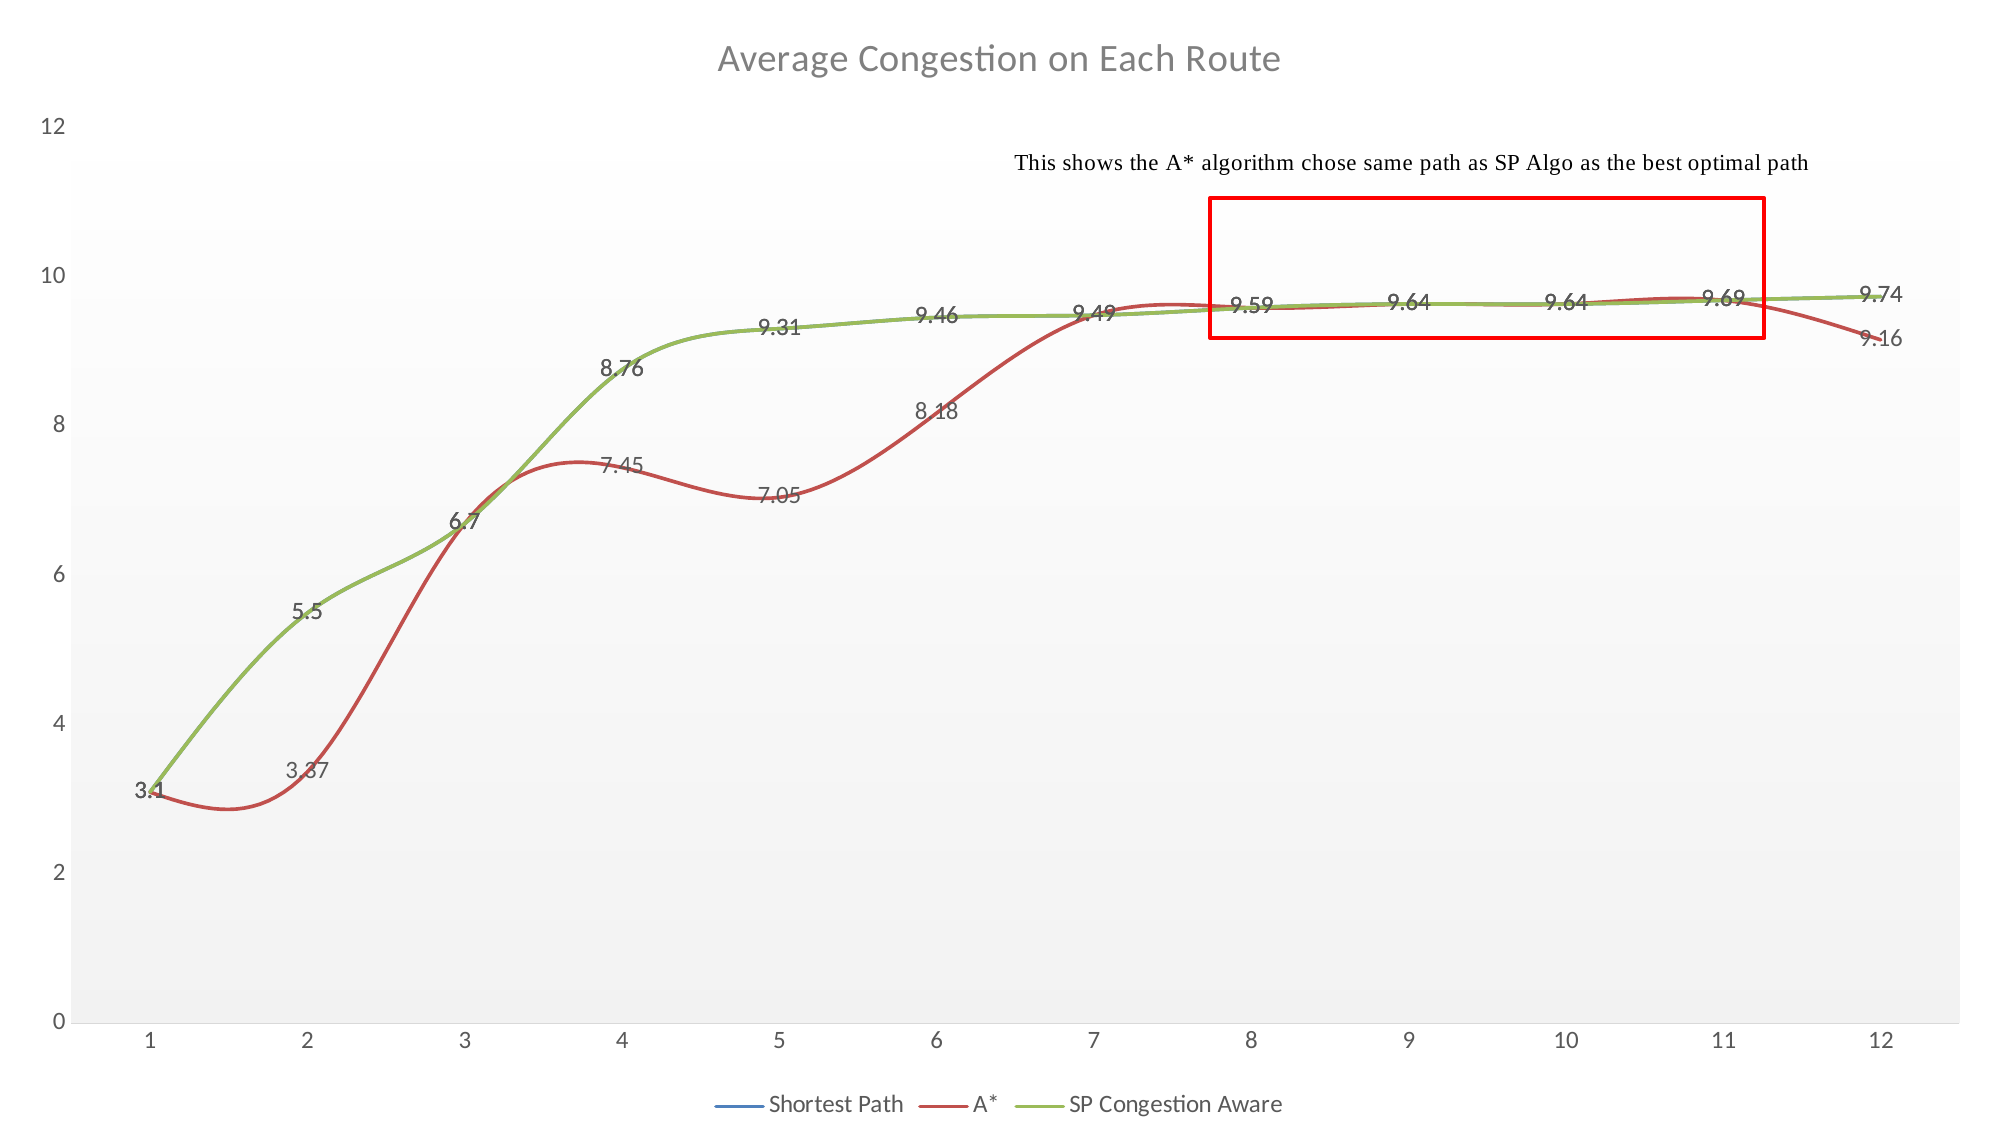

### Chart: Average Congestion on Each Route

| Category | Shortest Path | A* | SP Congestion Aware |
|---|---|---|---|